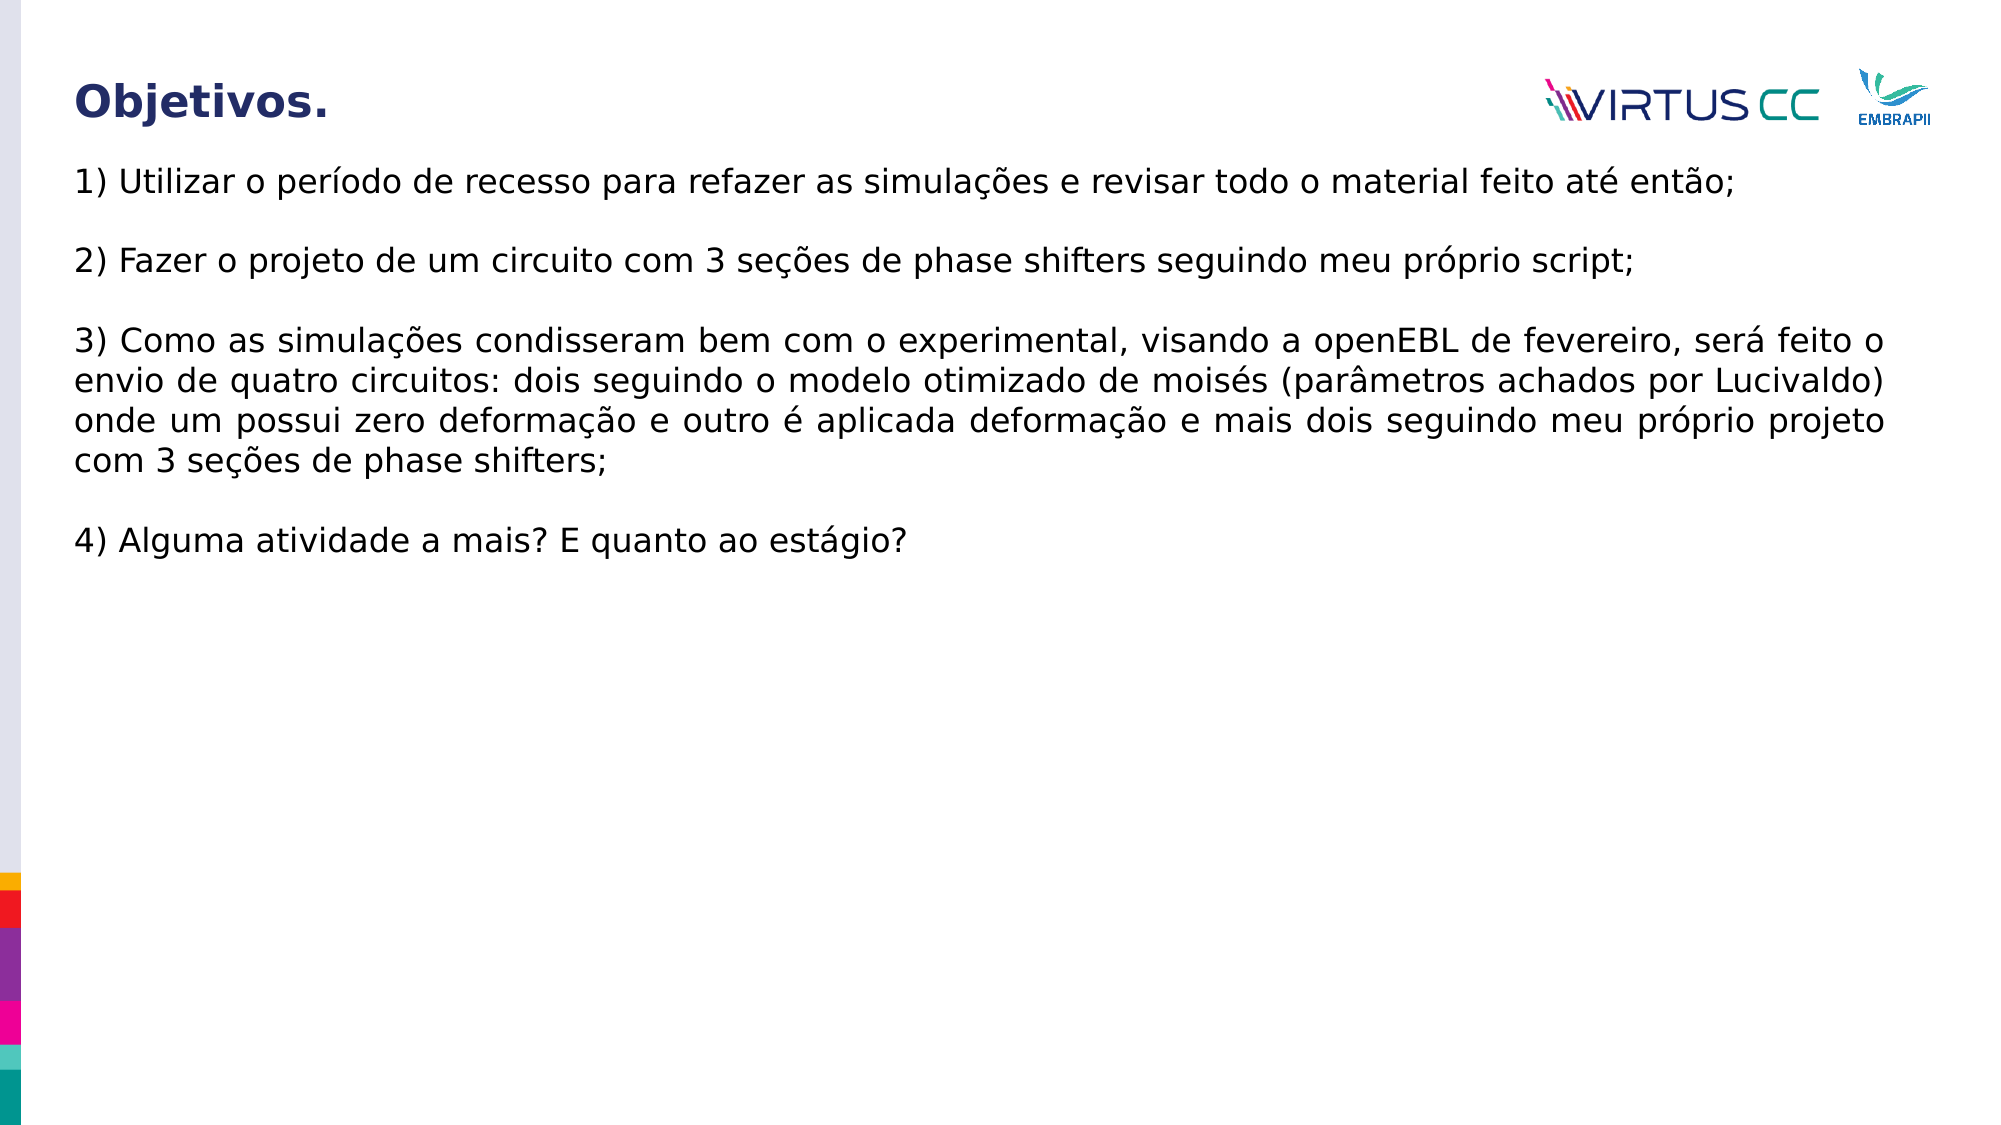

# Objetivos.
1) Utilizar o período de recesso para refazer as simulações e revisar todo o material feito até então;

2) Fazer o projeto de um circuito com 3 seções de phase shifters seguindo meu próprio script;

3) Como as simulações condisseram bem com o experimental, visando a openEBL de fevereiro, será feito o envio de quatro circuitos: dois seguindo o modelo otimizado de moisés (parâmetros achados por Lucivaldo) onde um possui zero deformação e outro é aplicada deformação e mais dois seguindo meu próprio projeto com 3 seções de phase shifters;

4) Alguma atividade a mais? E quanto ao estágio?